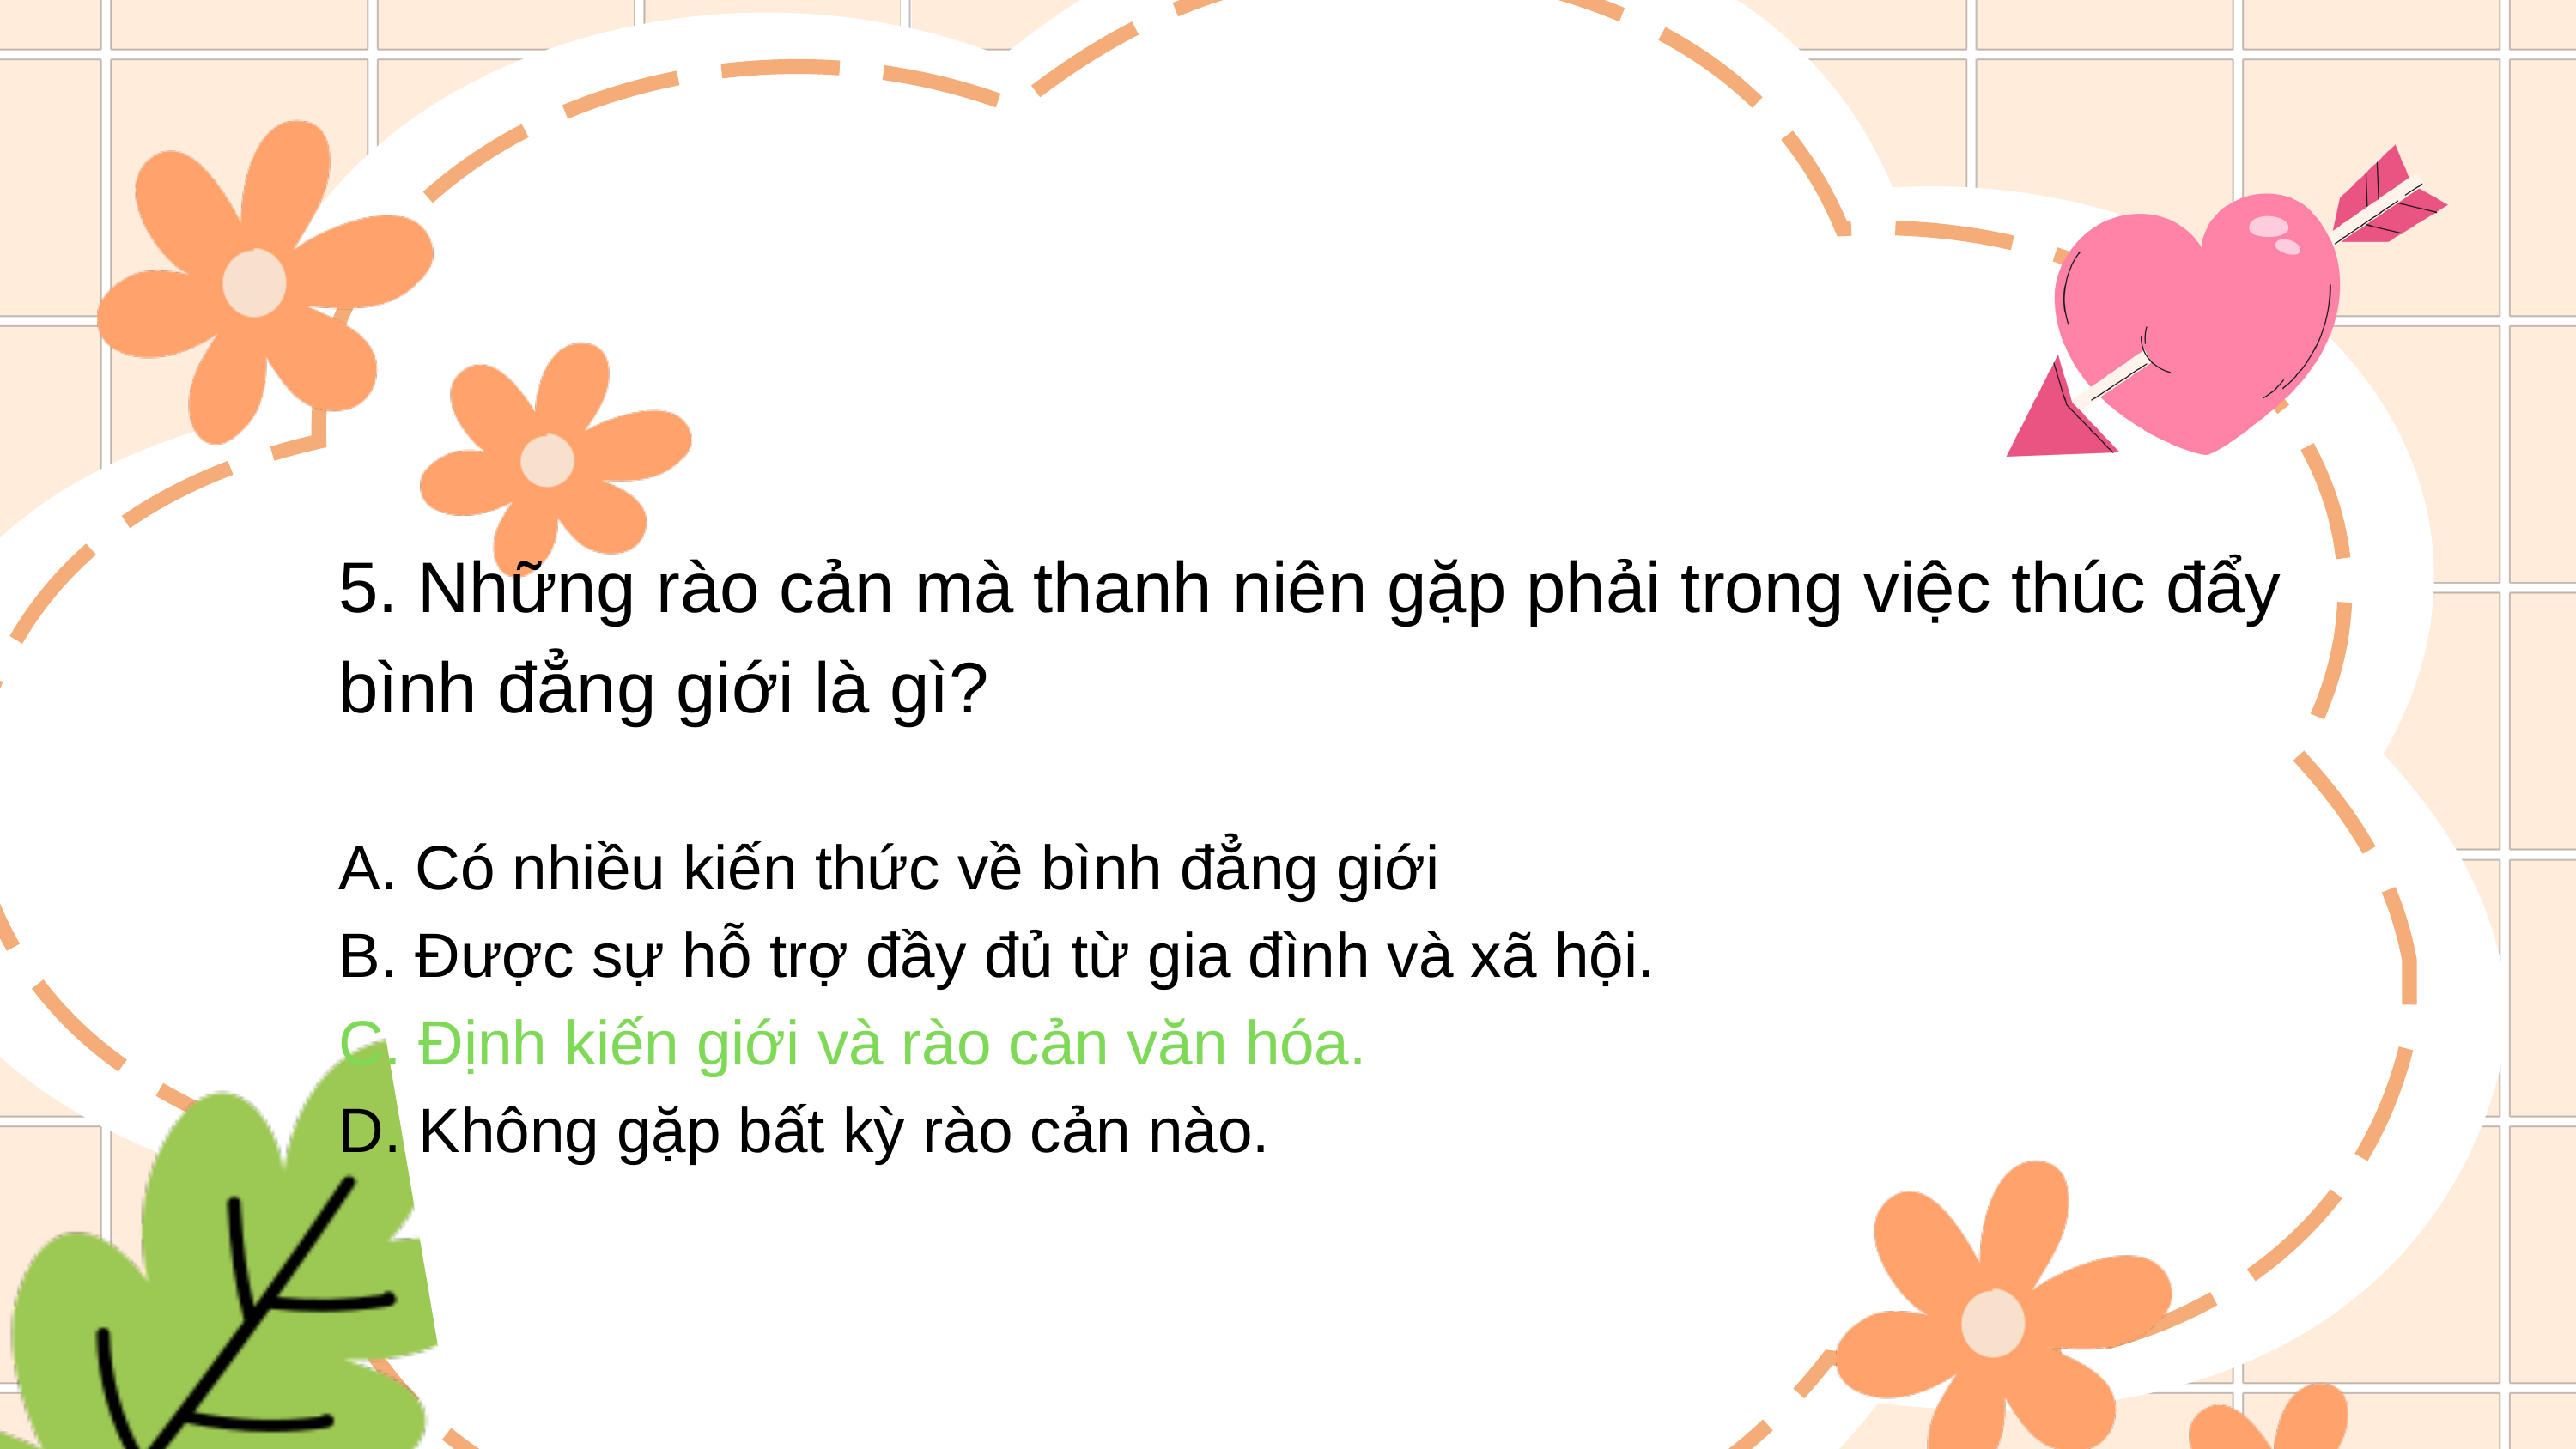

5. Những rào cản mà thanh niên gặp phải trong việc thúc đẩy bình đẳng giới là gì?

A. Có nhiều kiến thức về bình đẳng giới
B. Được sự hỗ trợ đầy đủ từ gia đình và xã hội.
C. Định kiến giới và rào cản văn hóa.
D. Không gặp bất kỳ rào cản nào.